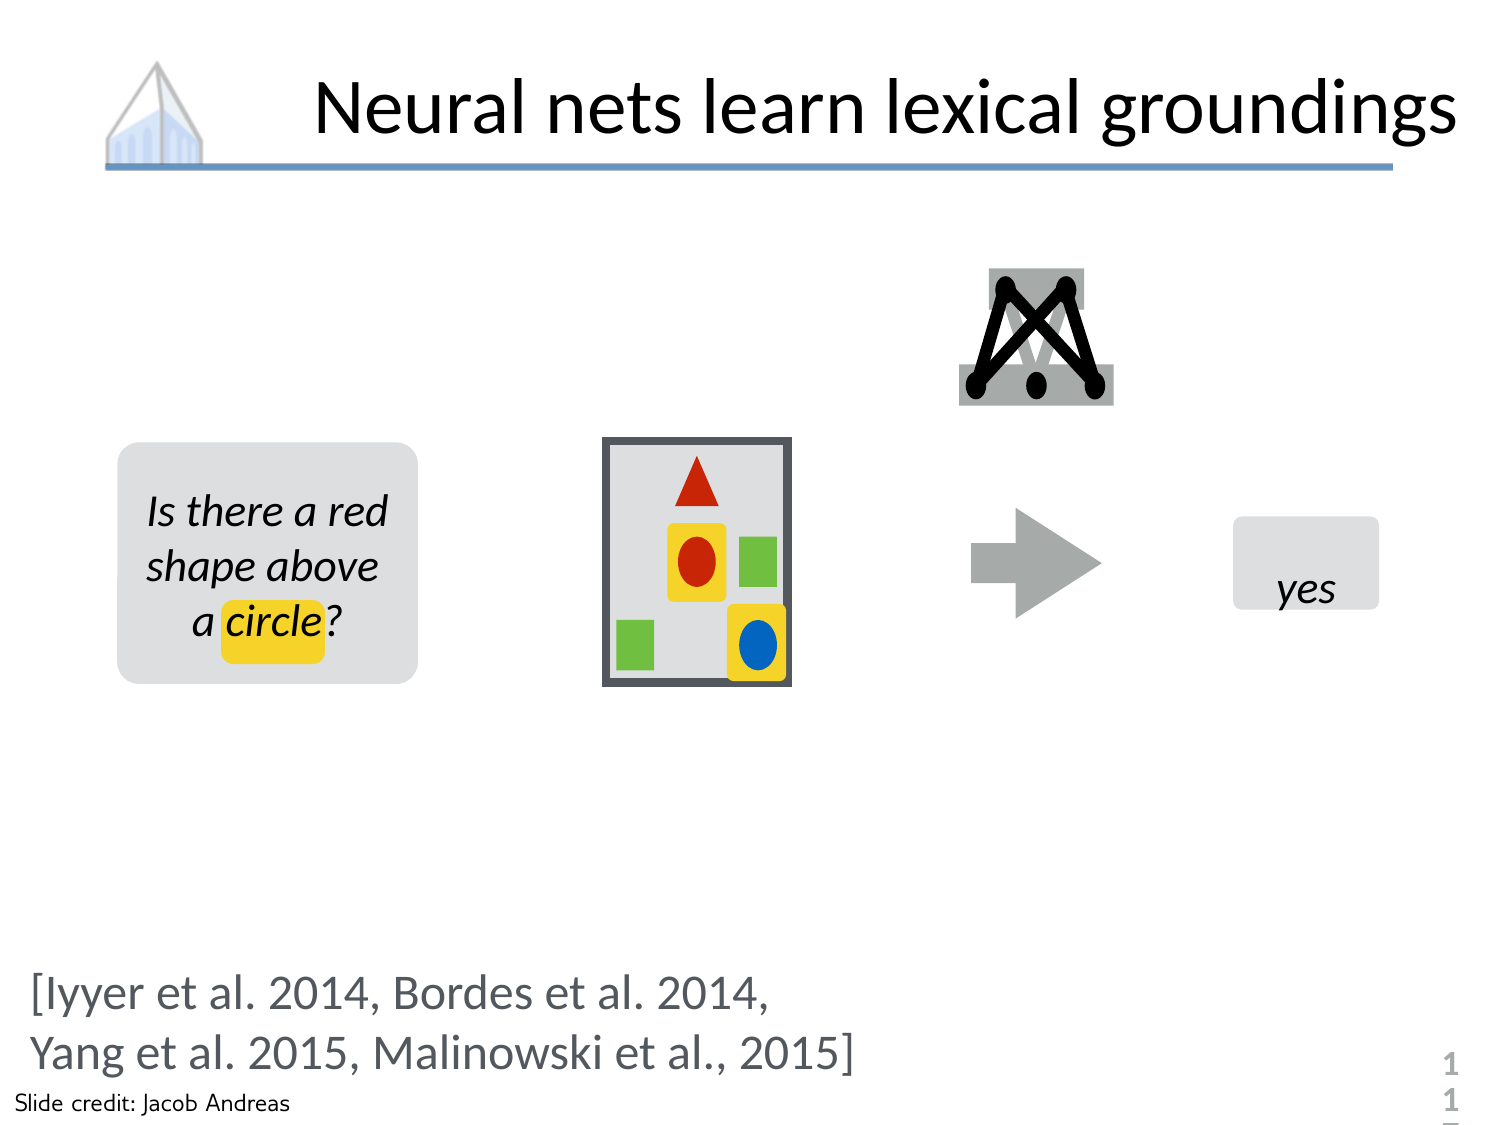

# Neural nets learn lexical groundings

Is there a red shape above
a circle?

yes

[Iyyer et al. 2014, Bordes et al. 2014,
Yang et al. 2015, Malinowski et al., 2015]
117
Slide credit: Jacob Andreas